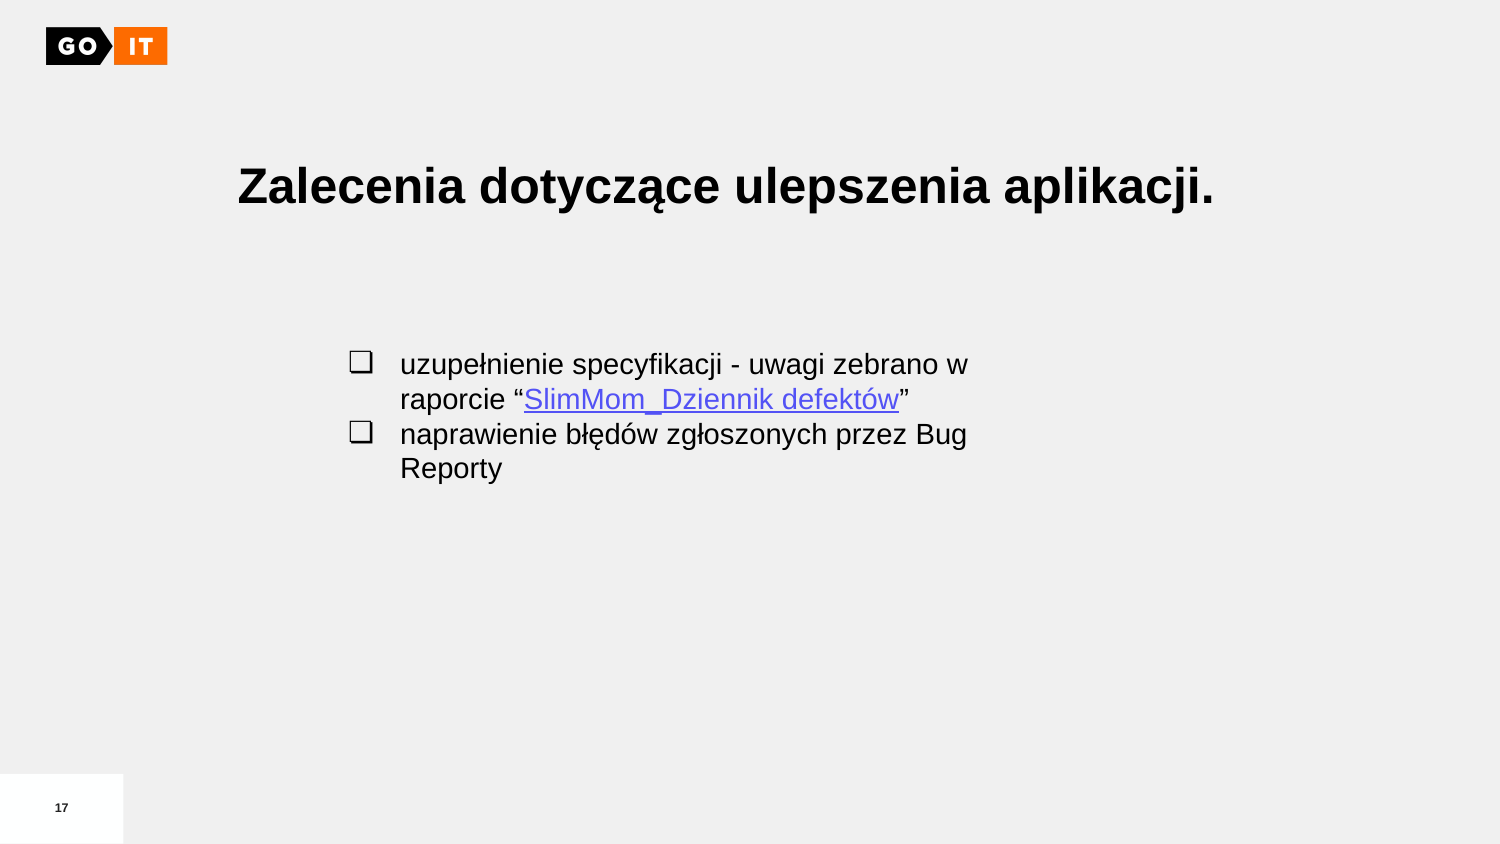

Zalecenia dotyczące ulepszenia aplikacji.
uzupełnienie specyfikacji - uwagi zebrano w raporcie “SlimMom_Dziennik defektów”
naprawienie błędów zgłoszonych przez Bug Reporty